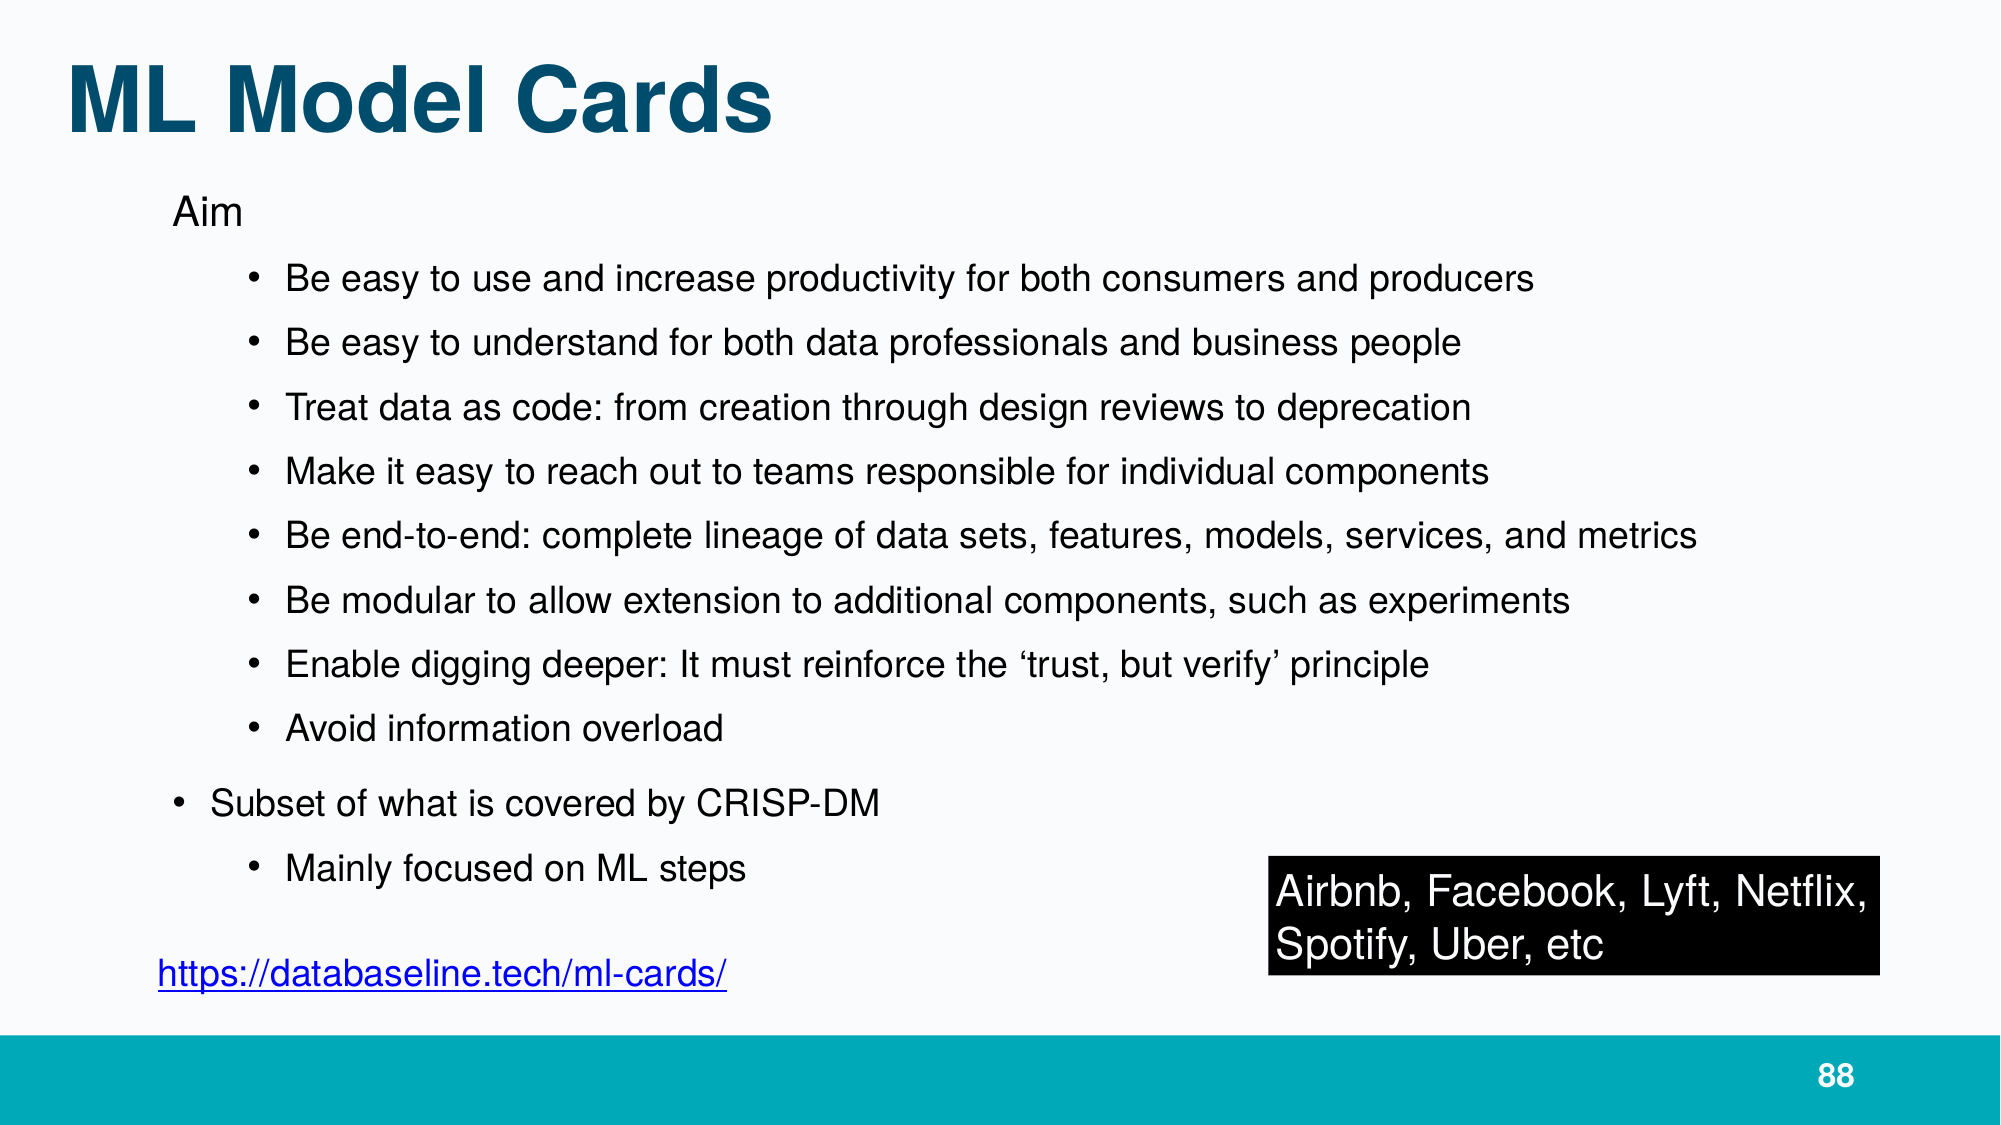

# ML Model Cards
Aim
Be easy to use and increase productivity for both consumers and producers
Be easy to understand for both data professionals and business people
Treat data as code: from creation through design reviews to deprecation
Make it easy to reach out to teams responsible for individual components
Be end-to-end: complete lineage of data sets, features, models, services, and metrics
Be modular to allow extension to additional components, such as experiments
Enable digging deeper: It must reinforce the ‘trust, but verify’ principle
Avoid information overload
Subset of what is covered by CRISP-DM
Mainly focused on ML steps
Airbnb, Facebook, Lyft, Netflix, Spotify, Uber, etc
https://databaseline.tech/ml-cards/
88